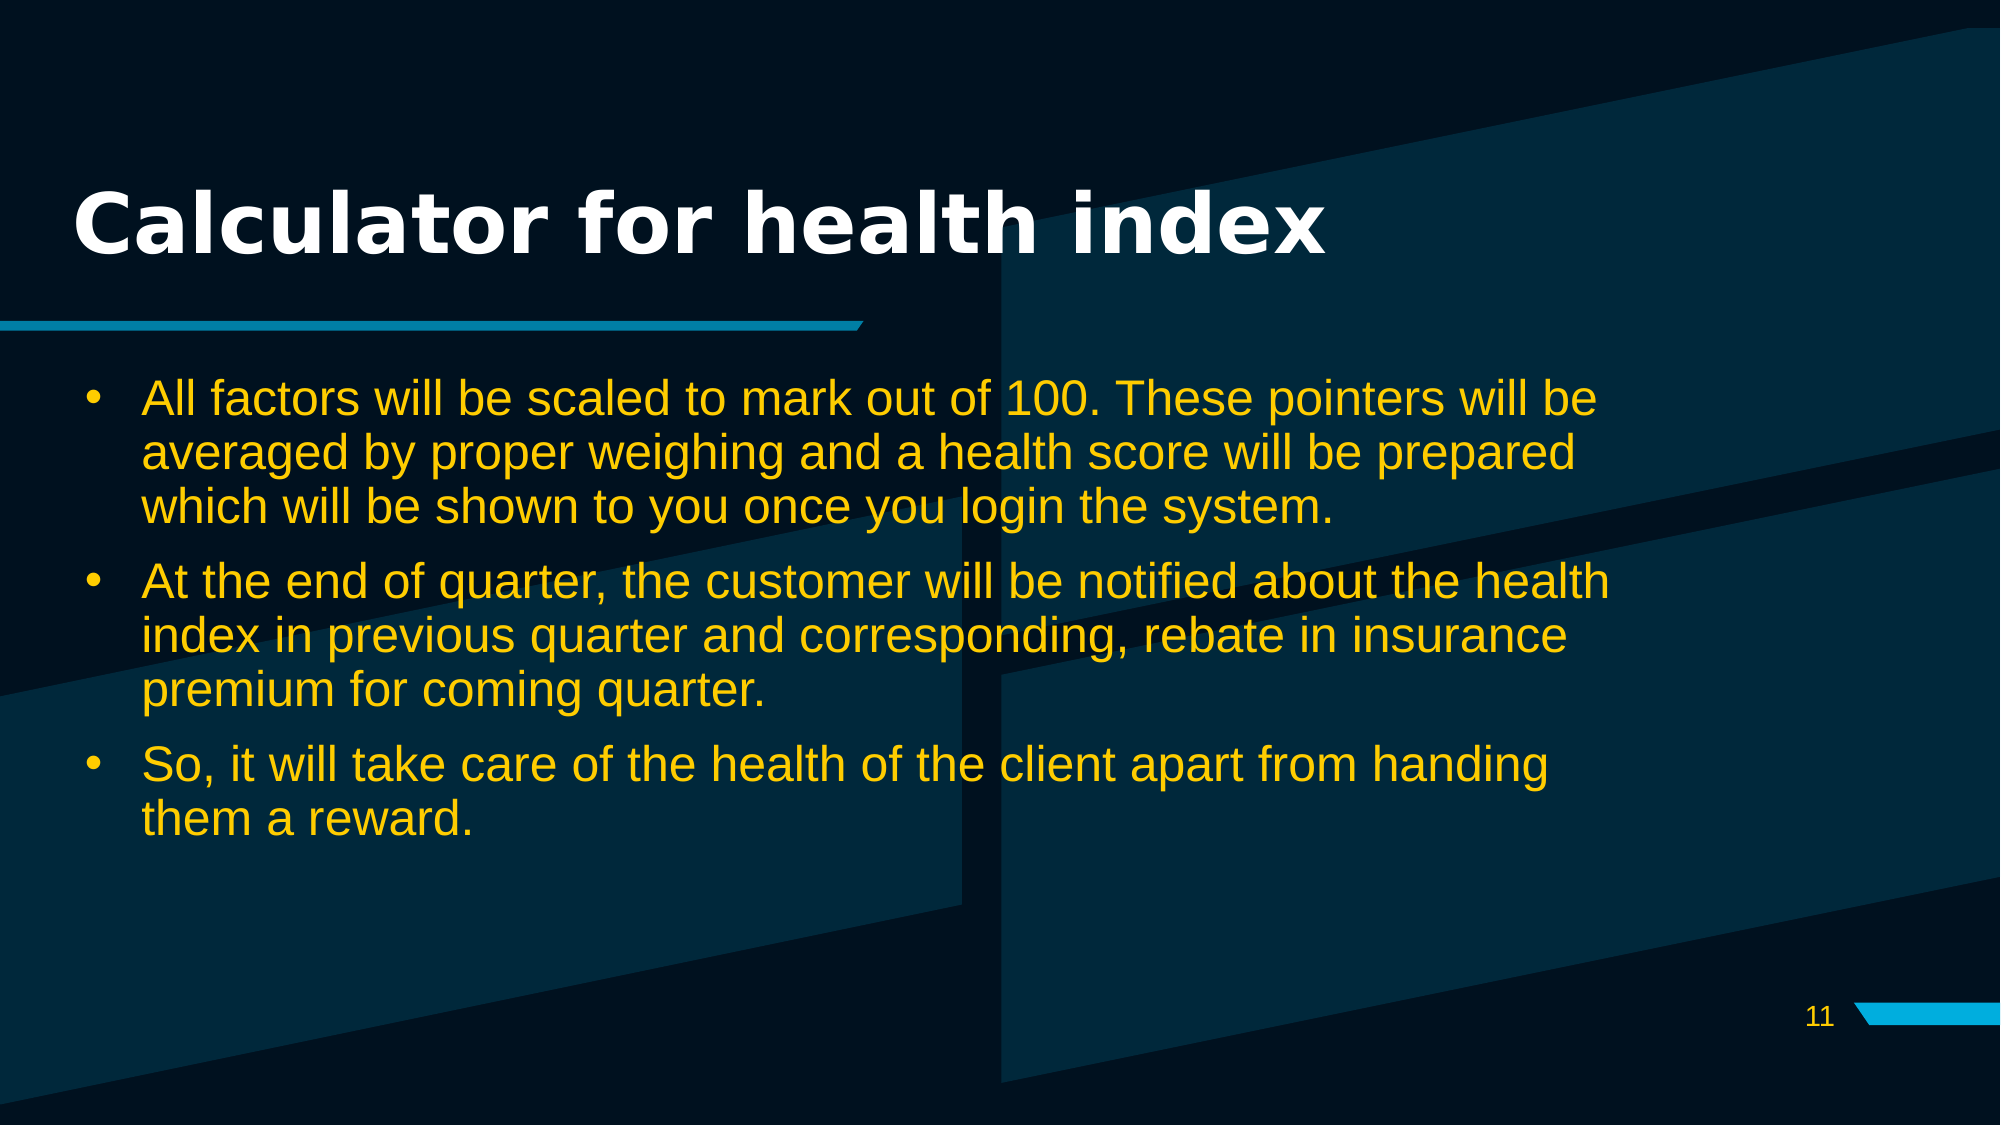

# Calculator for health index
All factors will be scaled to mark out of 100. These pointers will be averaged by proper weighing and a health score will be prepared which will be shown to you once you login the system.
At the end of quarter, the customer will be notified about the health index in previous quarter and corresponding, rebate in insurance premium for coming quarter.
So, it will take care of the health of the client apart from handing them a reward.
11